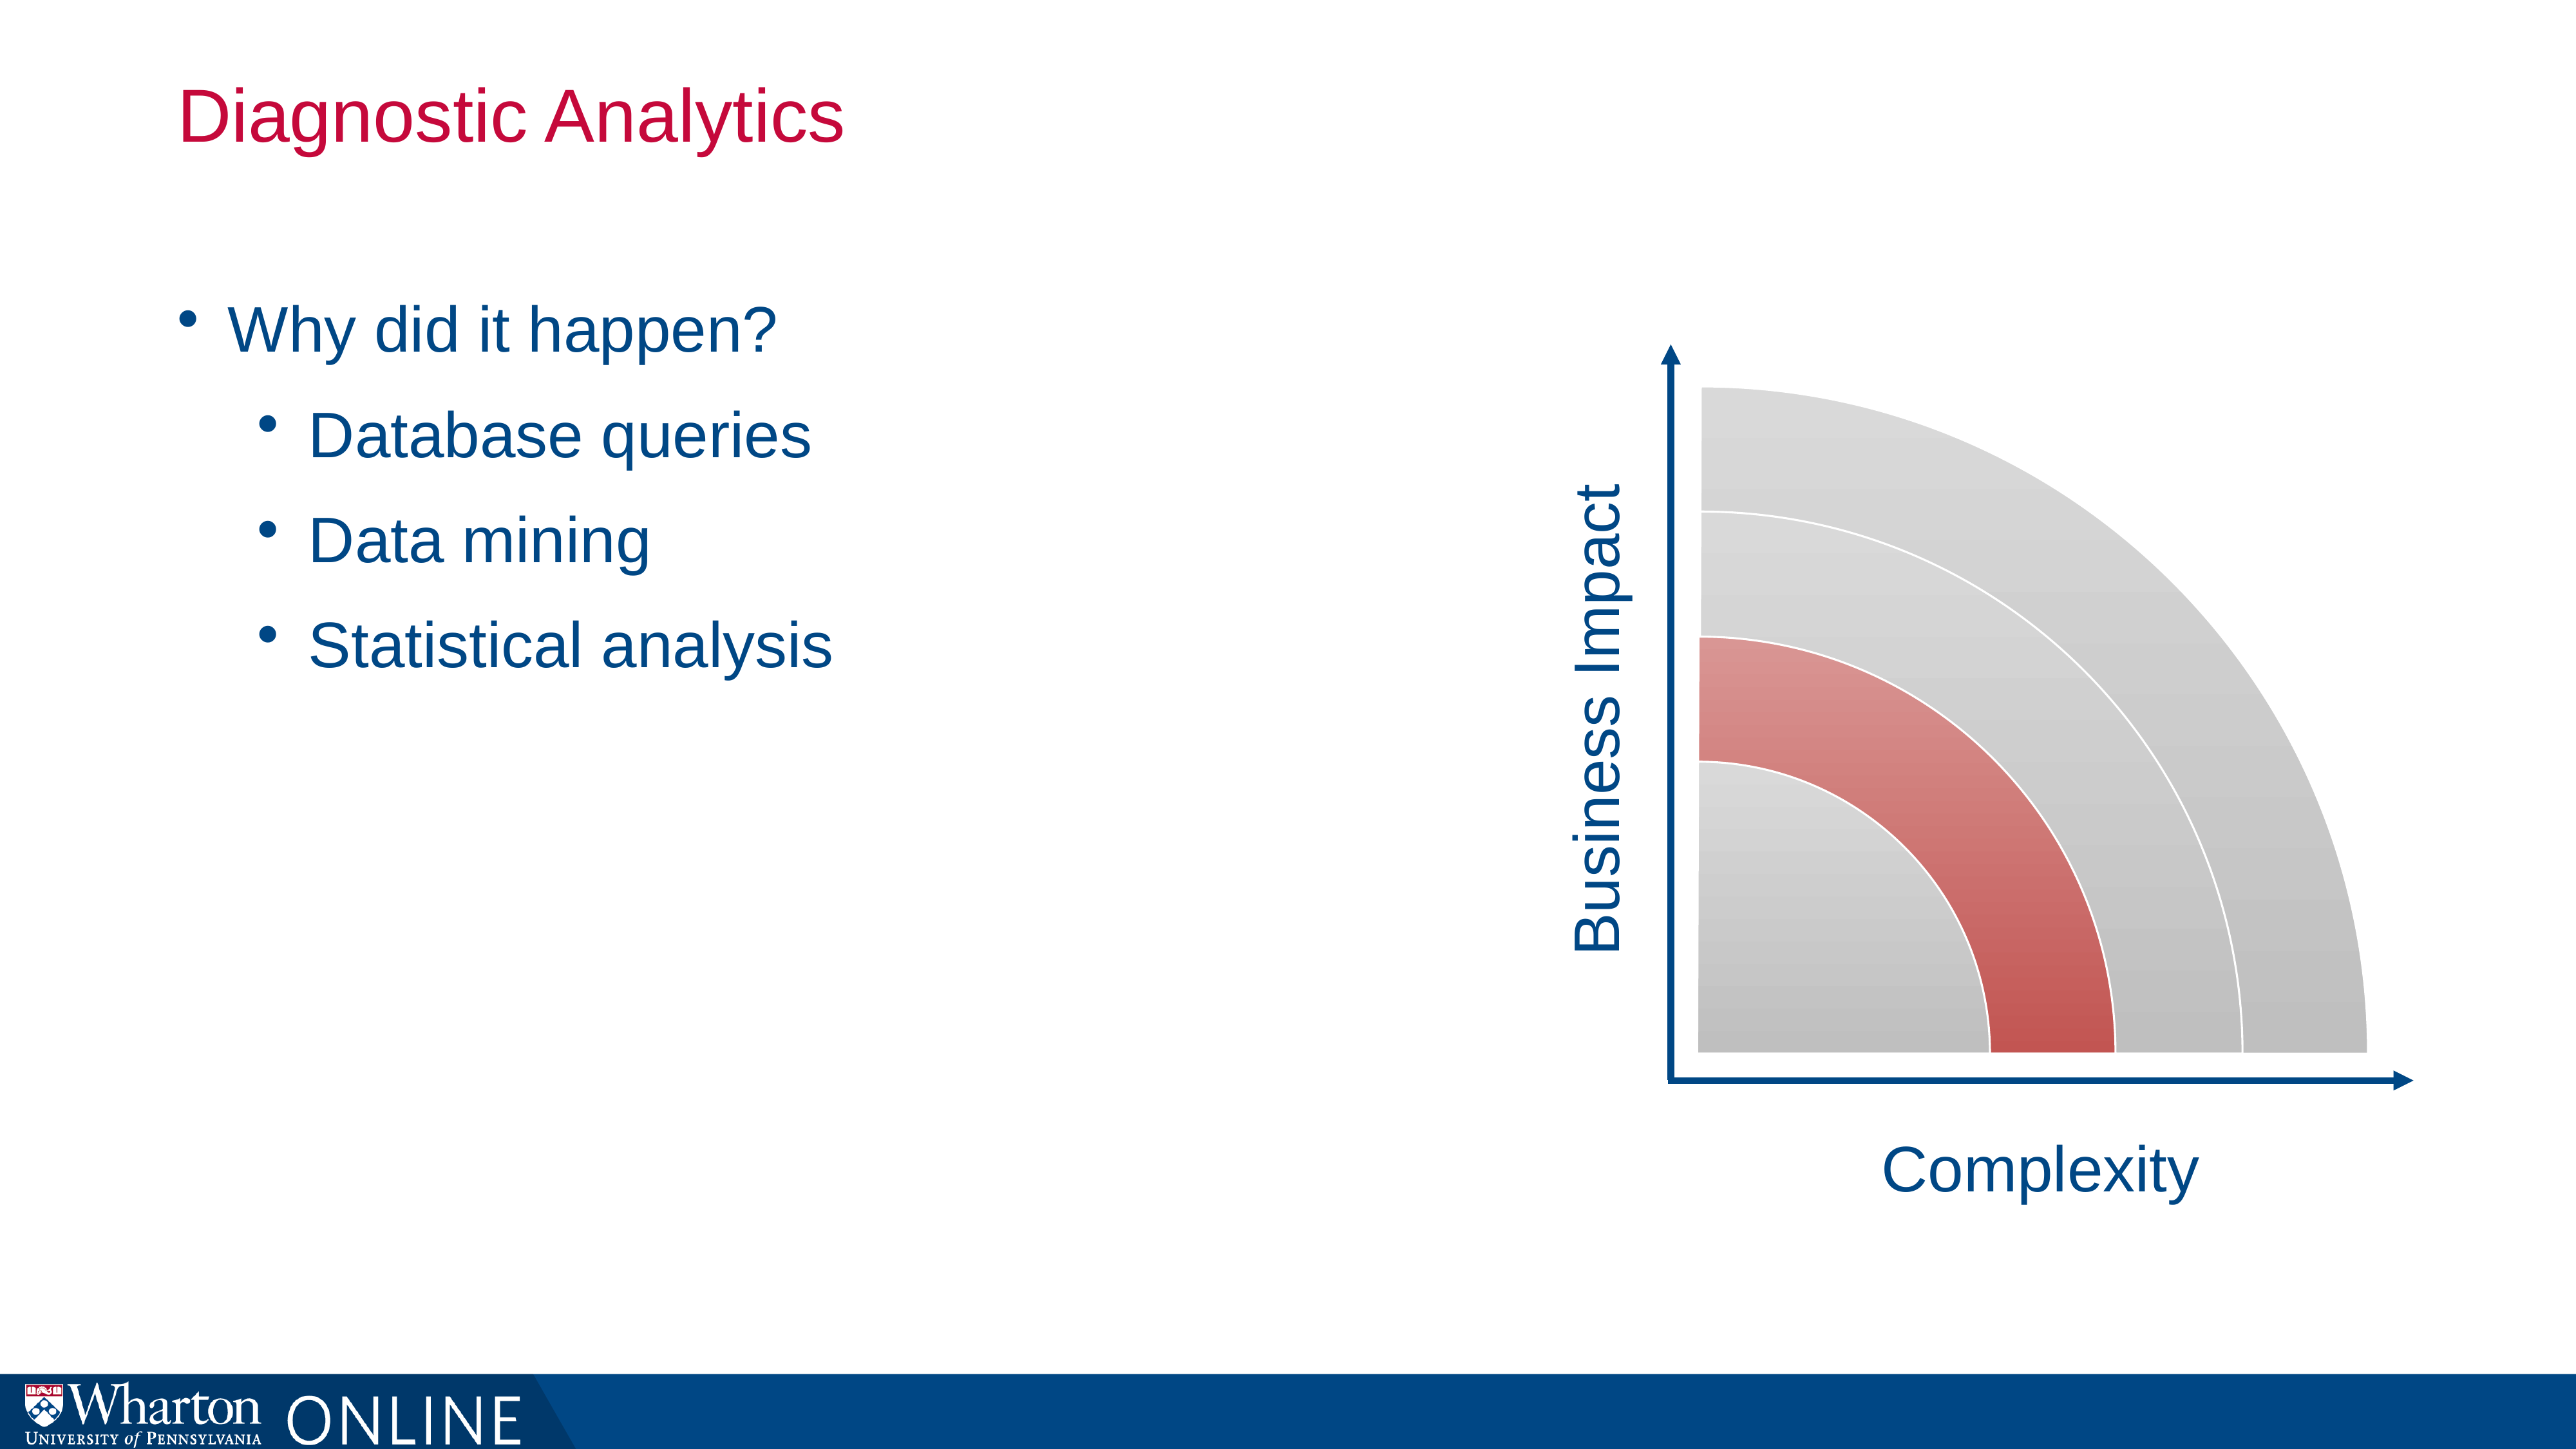

# Diagnostic Analytics
Why did it happen?
Database queries
Data mining
Statistical analysis

Business Impact
Complexity